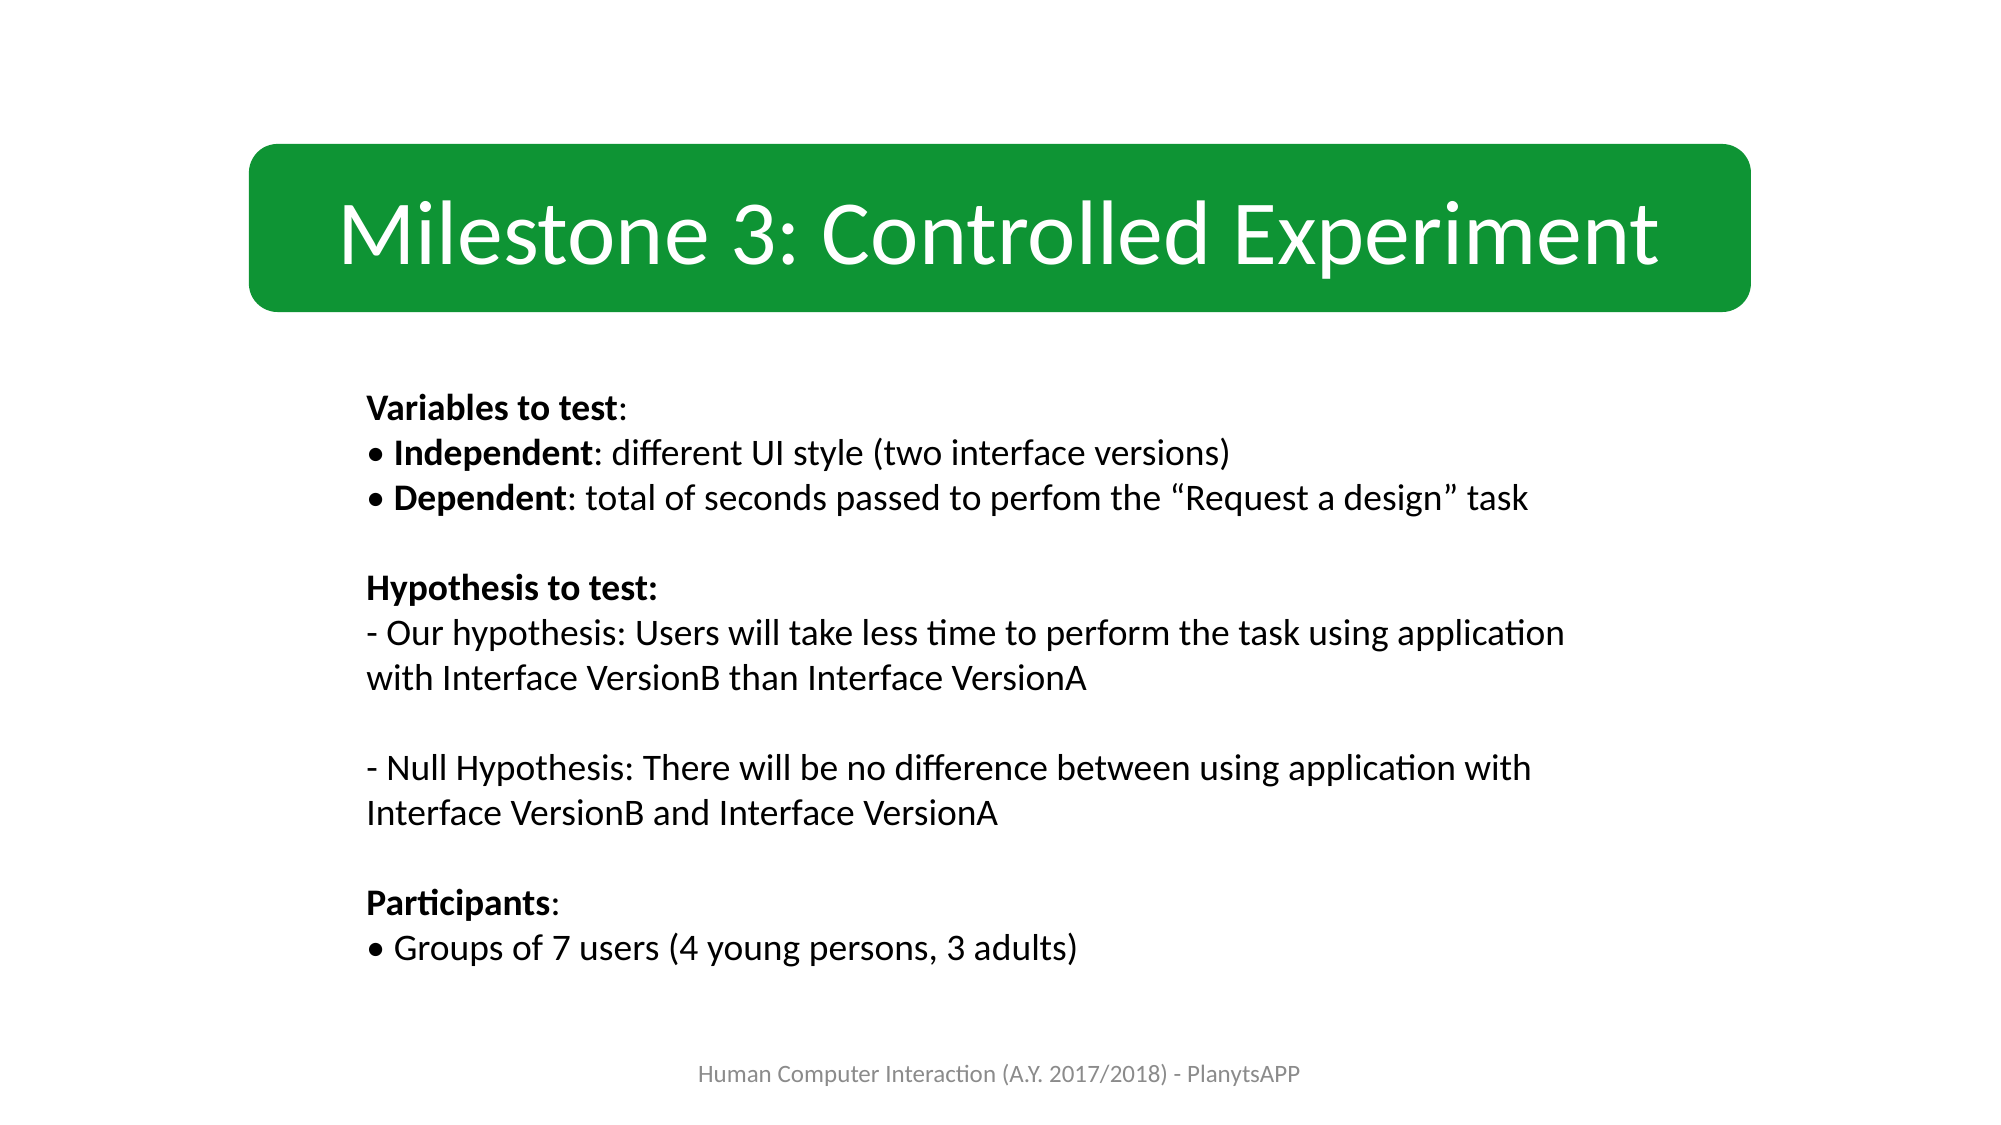

Milestone 3: Controlled Experiment
Variables to test:
• Independent: different UI style (two interface versions)
• Dependent: total of seconds passed to perfom the “Request a design” task

Hypothesis to test:
- Our hypothesis: Users will take less time to perform the task using application with Interface VersionB than Interface VersionA

- Null Hypothesis: There will be no difference between using application with Interface VersionB and Interface VersionA

Participants:
• Groups of 7 users (4 young persons, 3 adults)

Human Computer Interaction (A.Y. 2017/2018) - PlanytsAPP